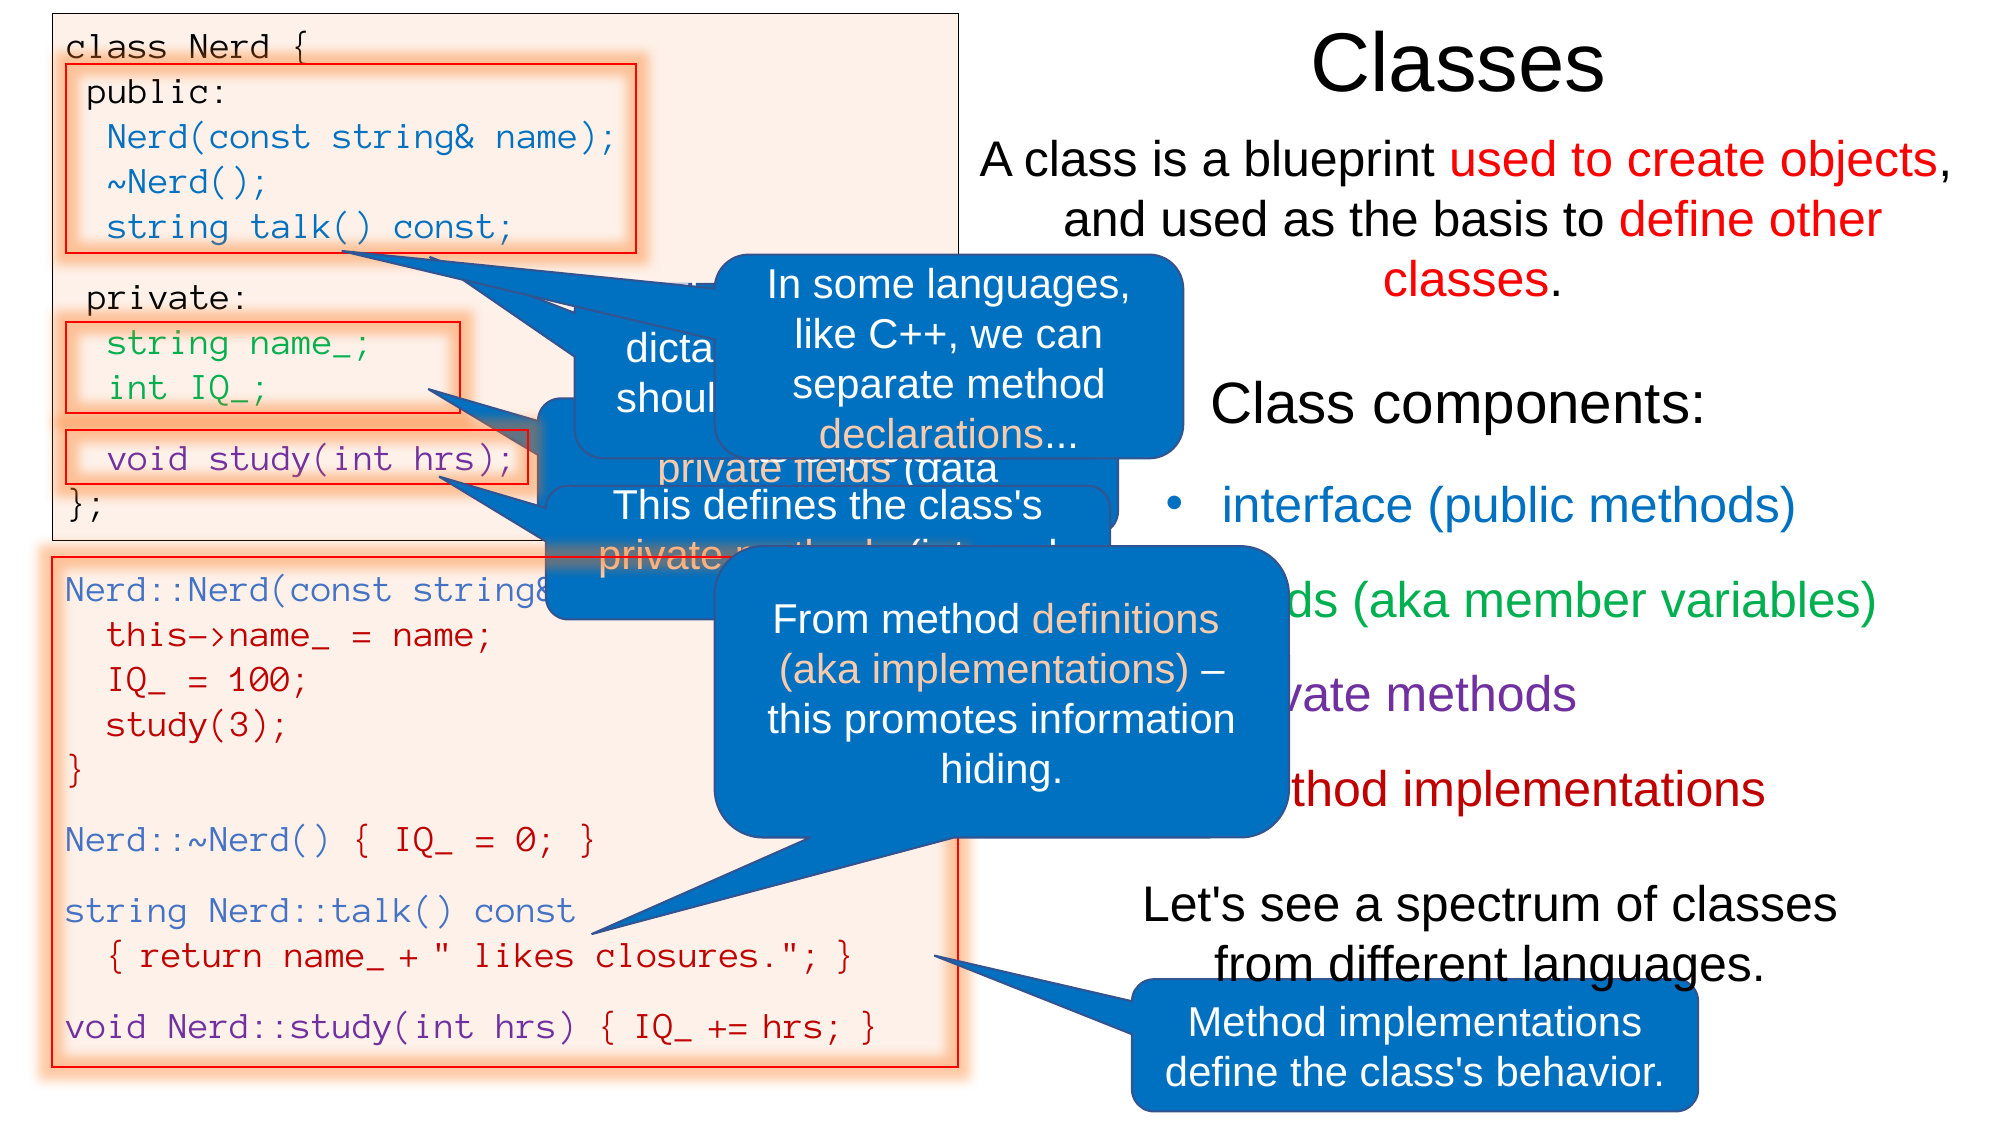

Classes
class Nerd {
 public:
  Nerd(const string& name);
  ~Nerd();
  string talk() const;

 private:
  string name_;
  int IQ_;

  void study(int hrs);
};

A class is a blueprint used to create objects,
and used as the basis to define other classes.
In some languages, like C++, we can separate method declarations...
The public interface dictates how other code should use the class and its objects.

Class components:
This defines the class's private fields (data members).

interface (public methods)
This defines the class's private methods (internal behaviors).
From method definitions
(aka implementations) – this promotes information hiding.
Nerd::Nerd(const string& name) {
  this->name_ = name;
  IQ_ = 100;
  study(3);
}

Nerd::~Nerd() { IQ_ = 0; }

string Nerd::talk() const
  { return name_ + " likes closures."; }

void Nerd::study(int hrs) { IQ_ += hrs; }

fields (aka member variables)
private methods
method implementations
Let's see a spectrum of classes from different languages.
Method implementations define the class's behavior.